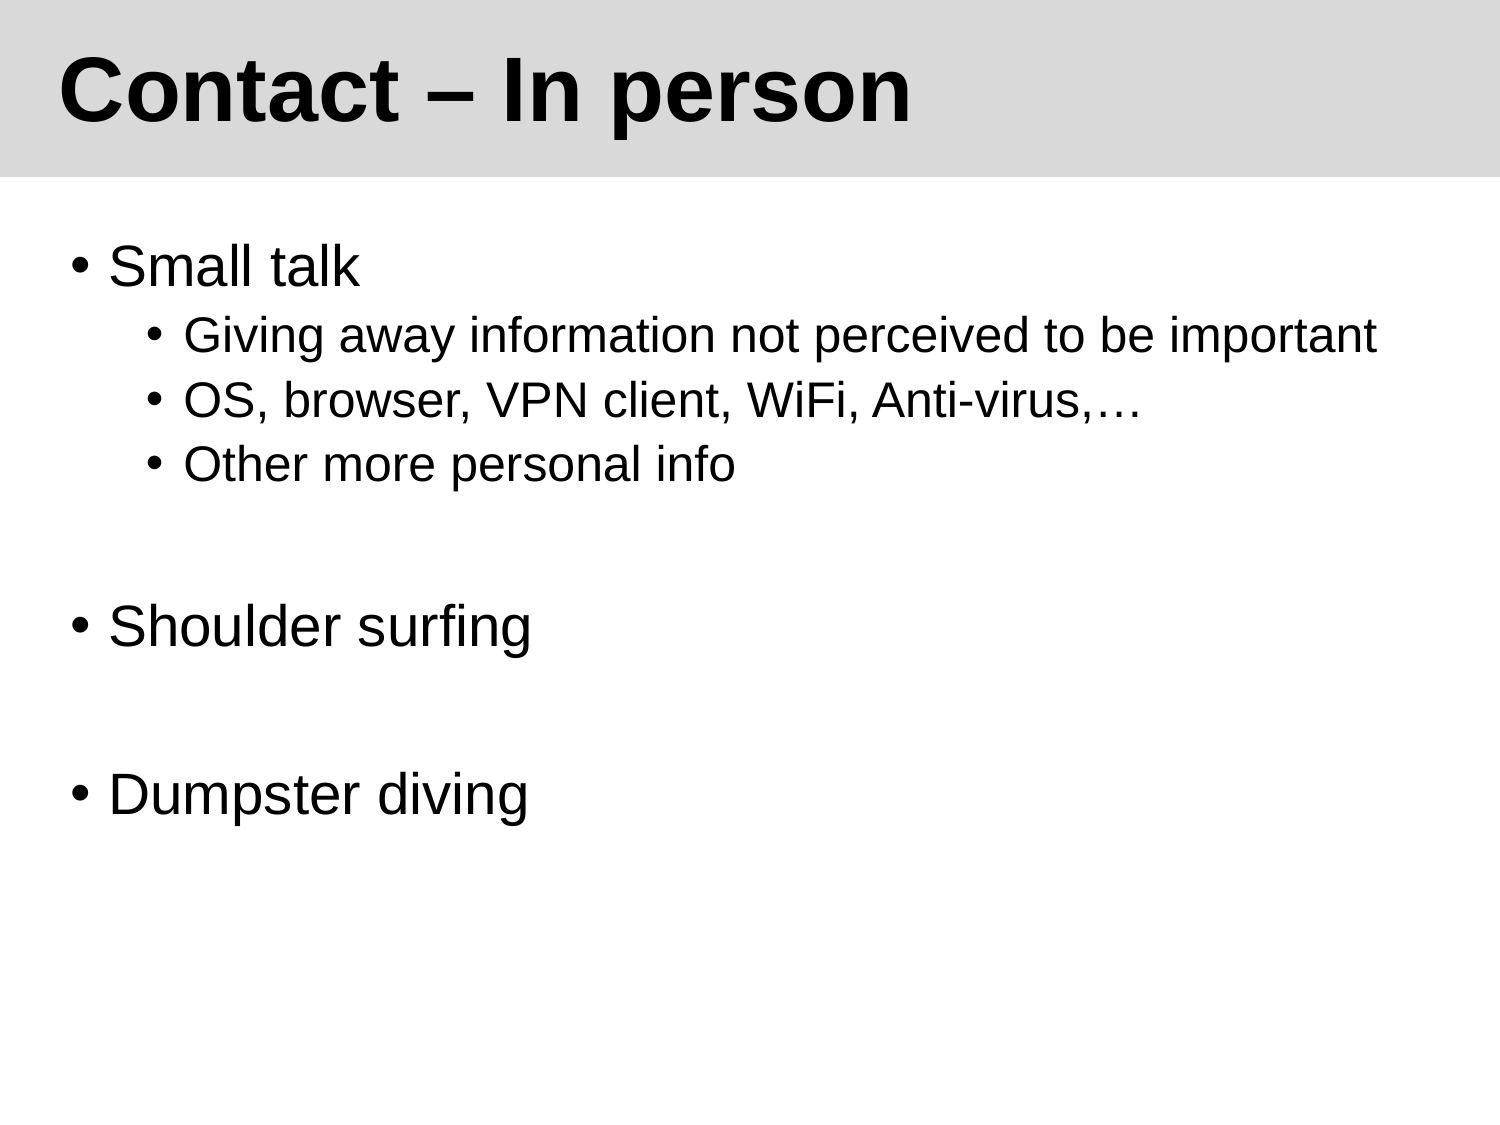

# Contact – In person
Small talk
Giving away information not perceived to be important
OS, browser, VPN client, WiFi, Anti-virus,…
Other more personal info

Shoulder surfing

Dumpster diving